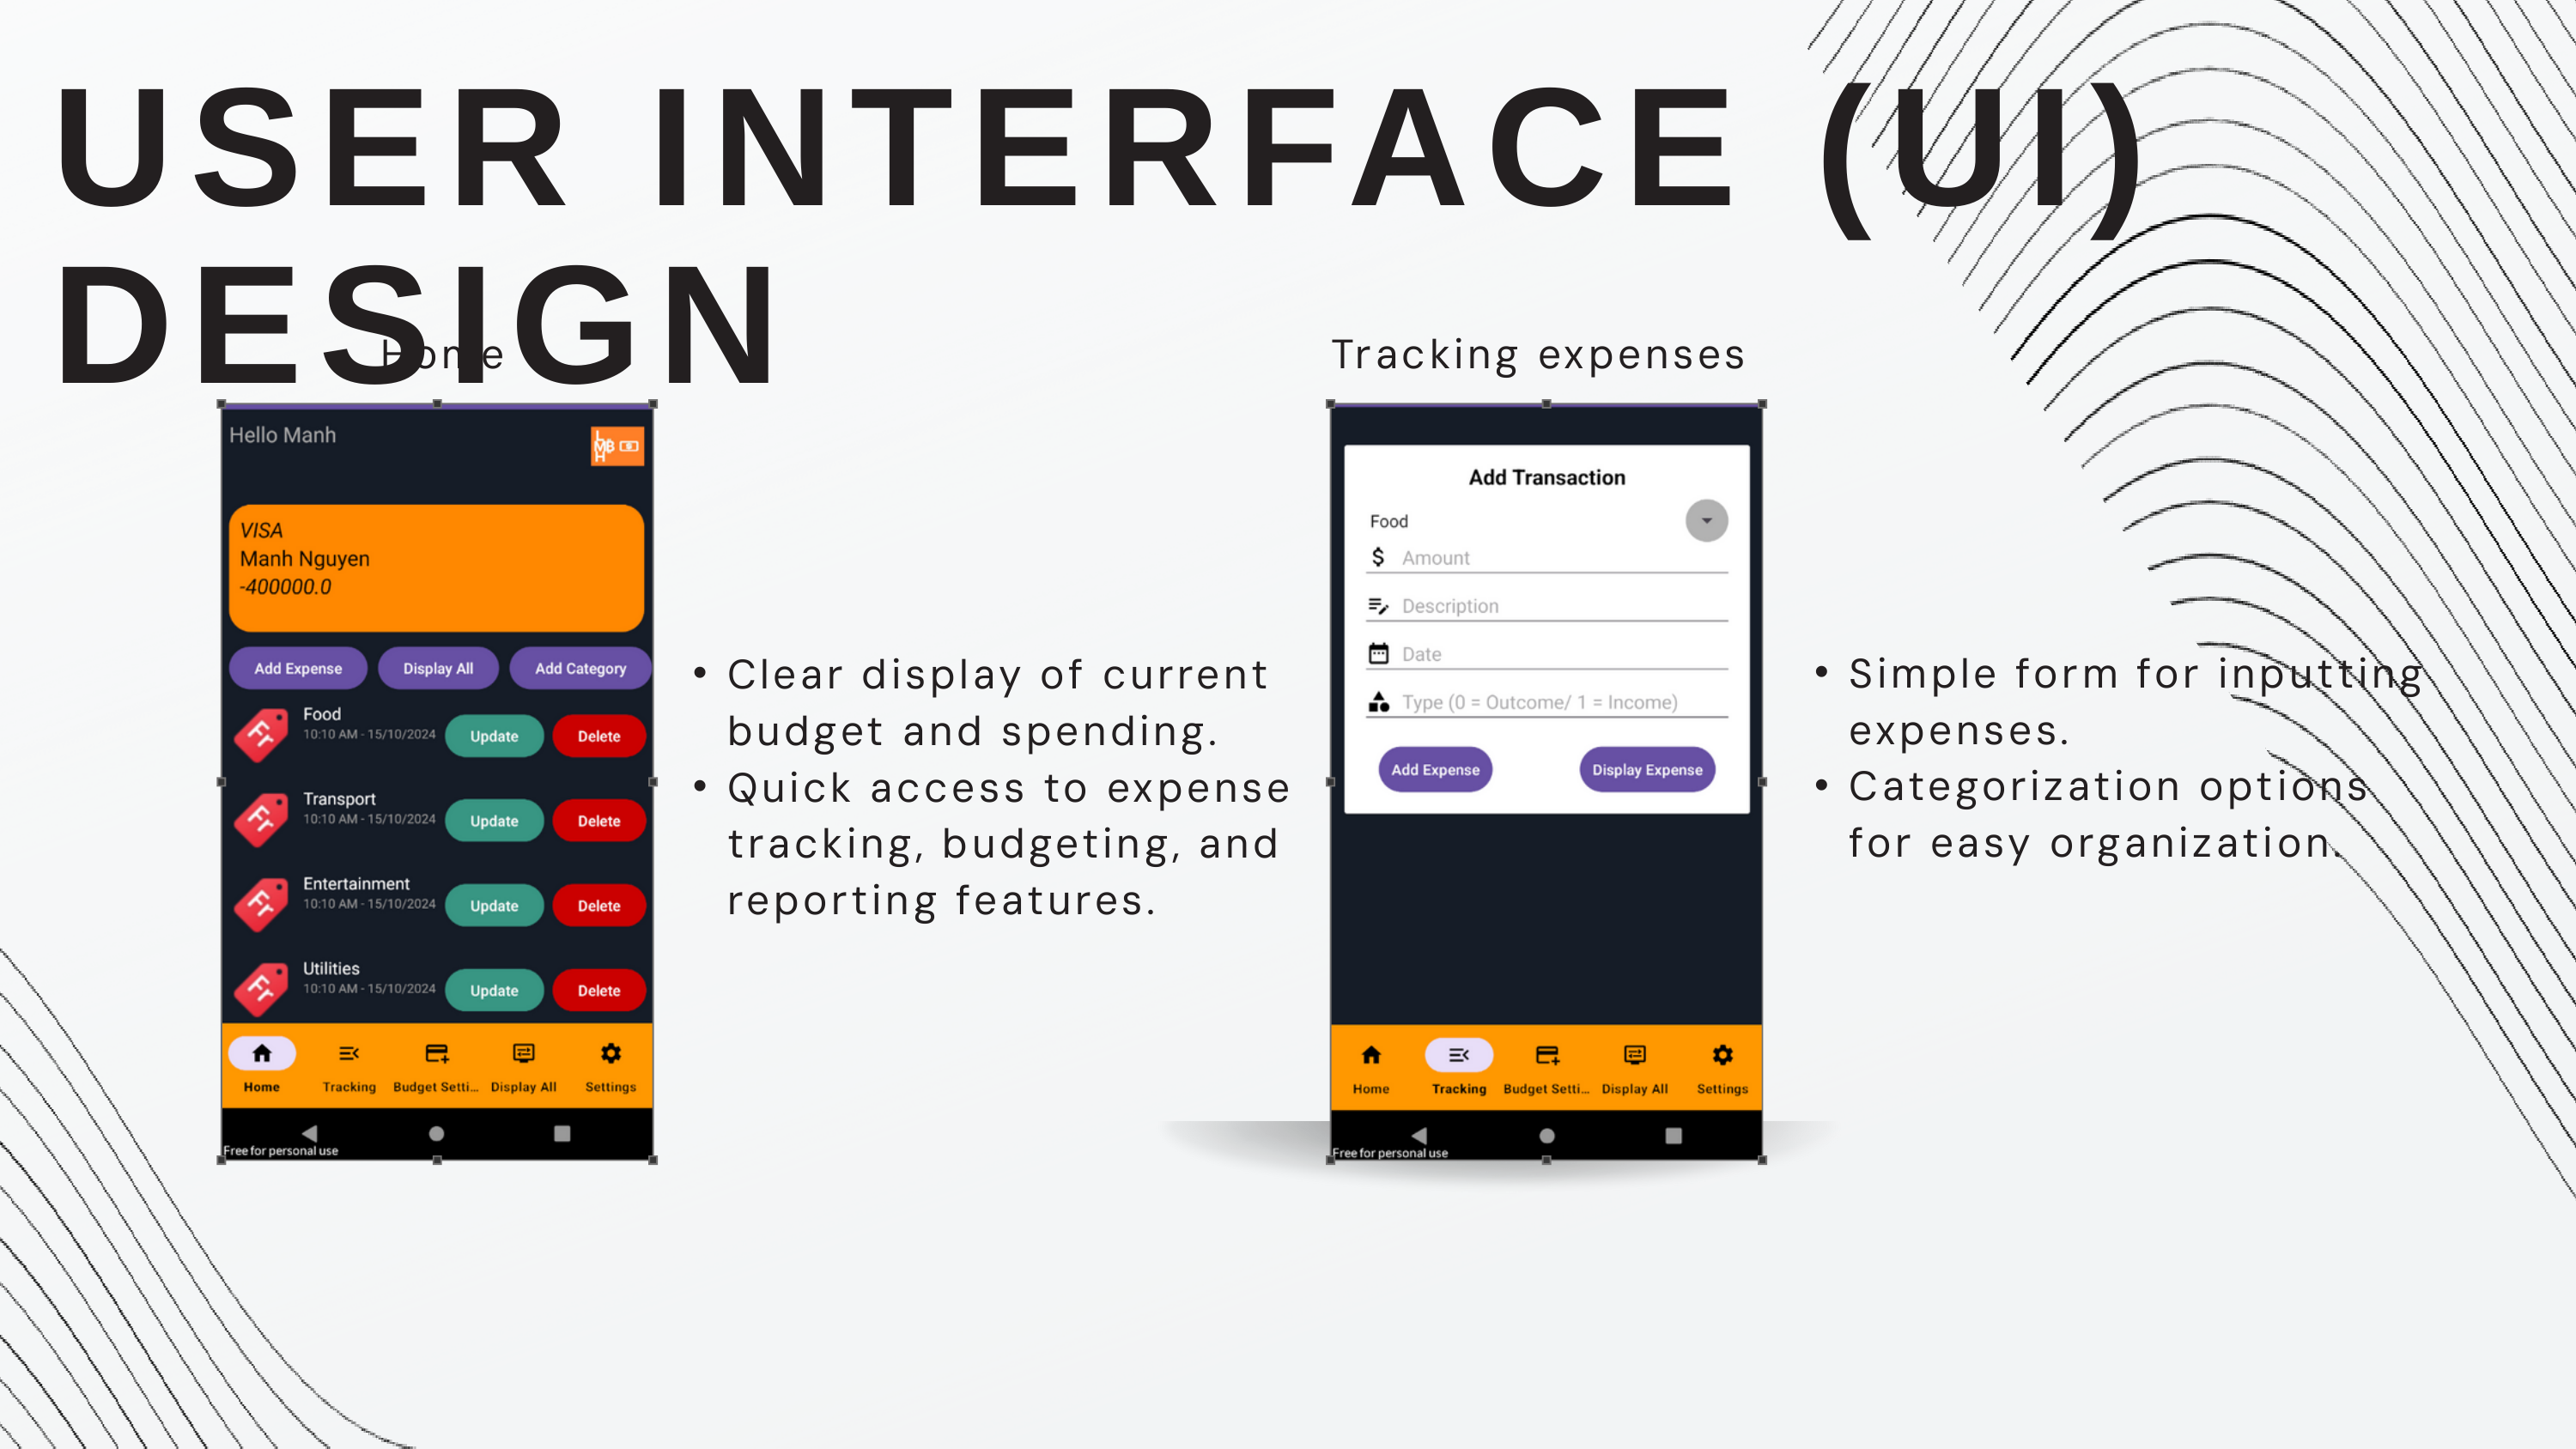

USER INTERFACE (UI) DESIGN

Home
Tracking expenses

Simple form for inputting expenses.
Categorization options for easy organization.

Clear display of current budget and spending.
Quick access to expense tracking, budgeting, and reporting features.